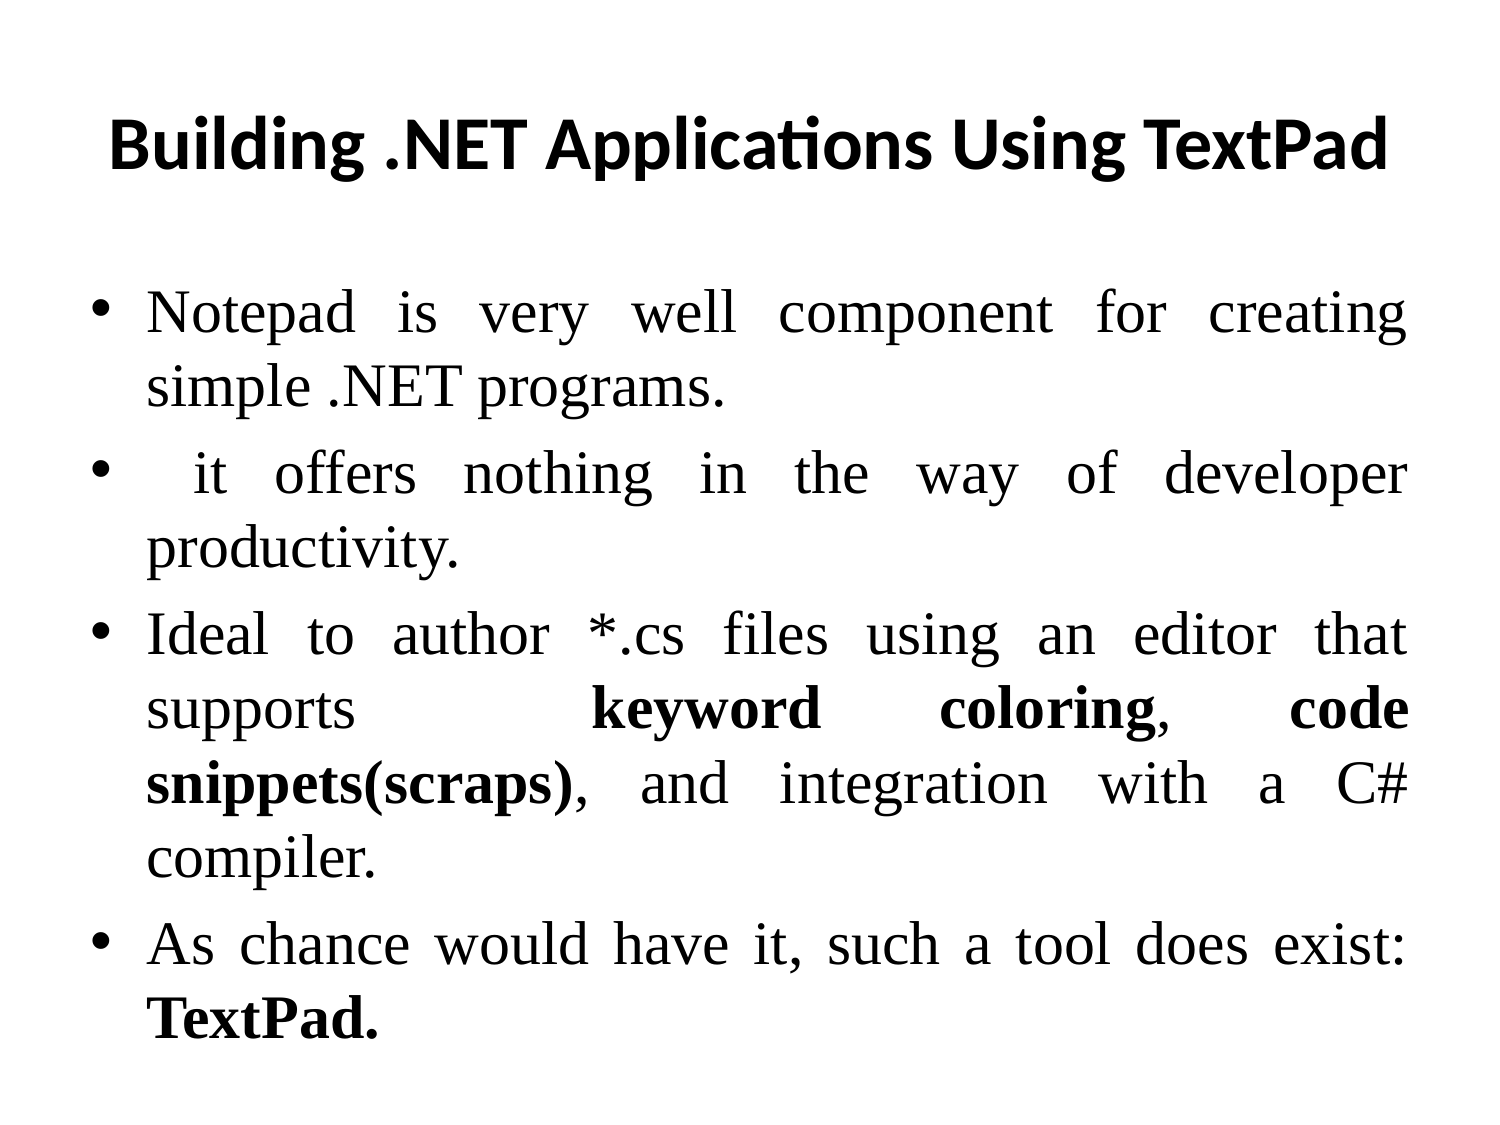

# Building .NET Applications Using TextPad
Notepad is very well component for creating simple .NET programs.
 it offers nothing in the way of developer productivity.
Ideal to author *.cs files using an editor that supports  keyword coloring, code snippets(scraps), and integration with a C# compiler.
As chance would have it, such a tool does exist: TextPad.